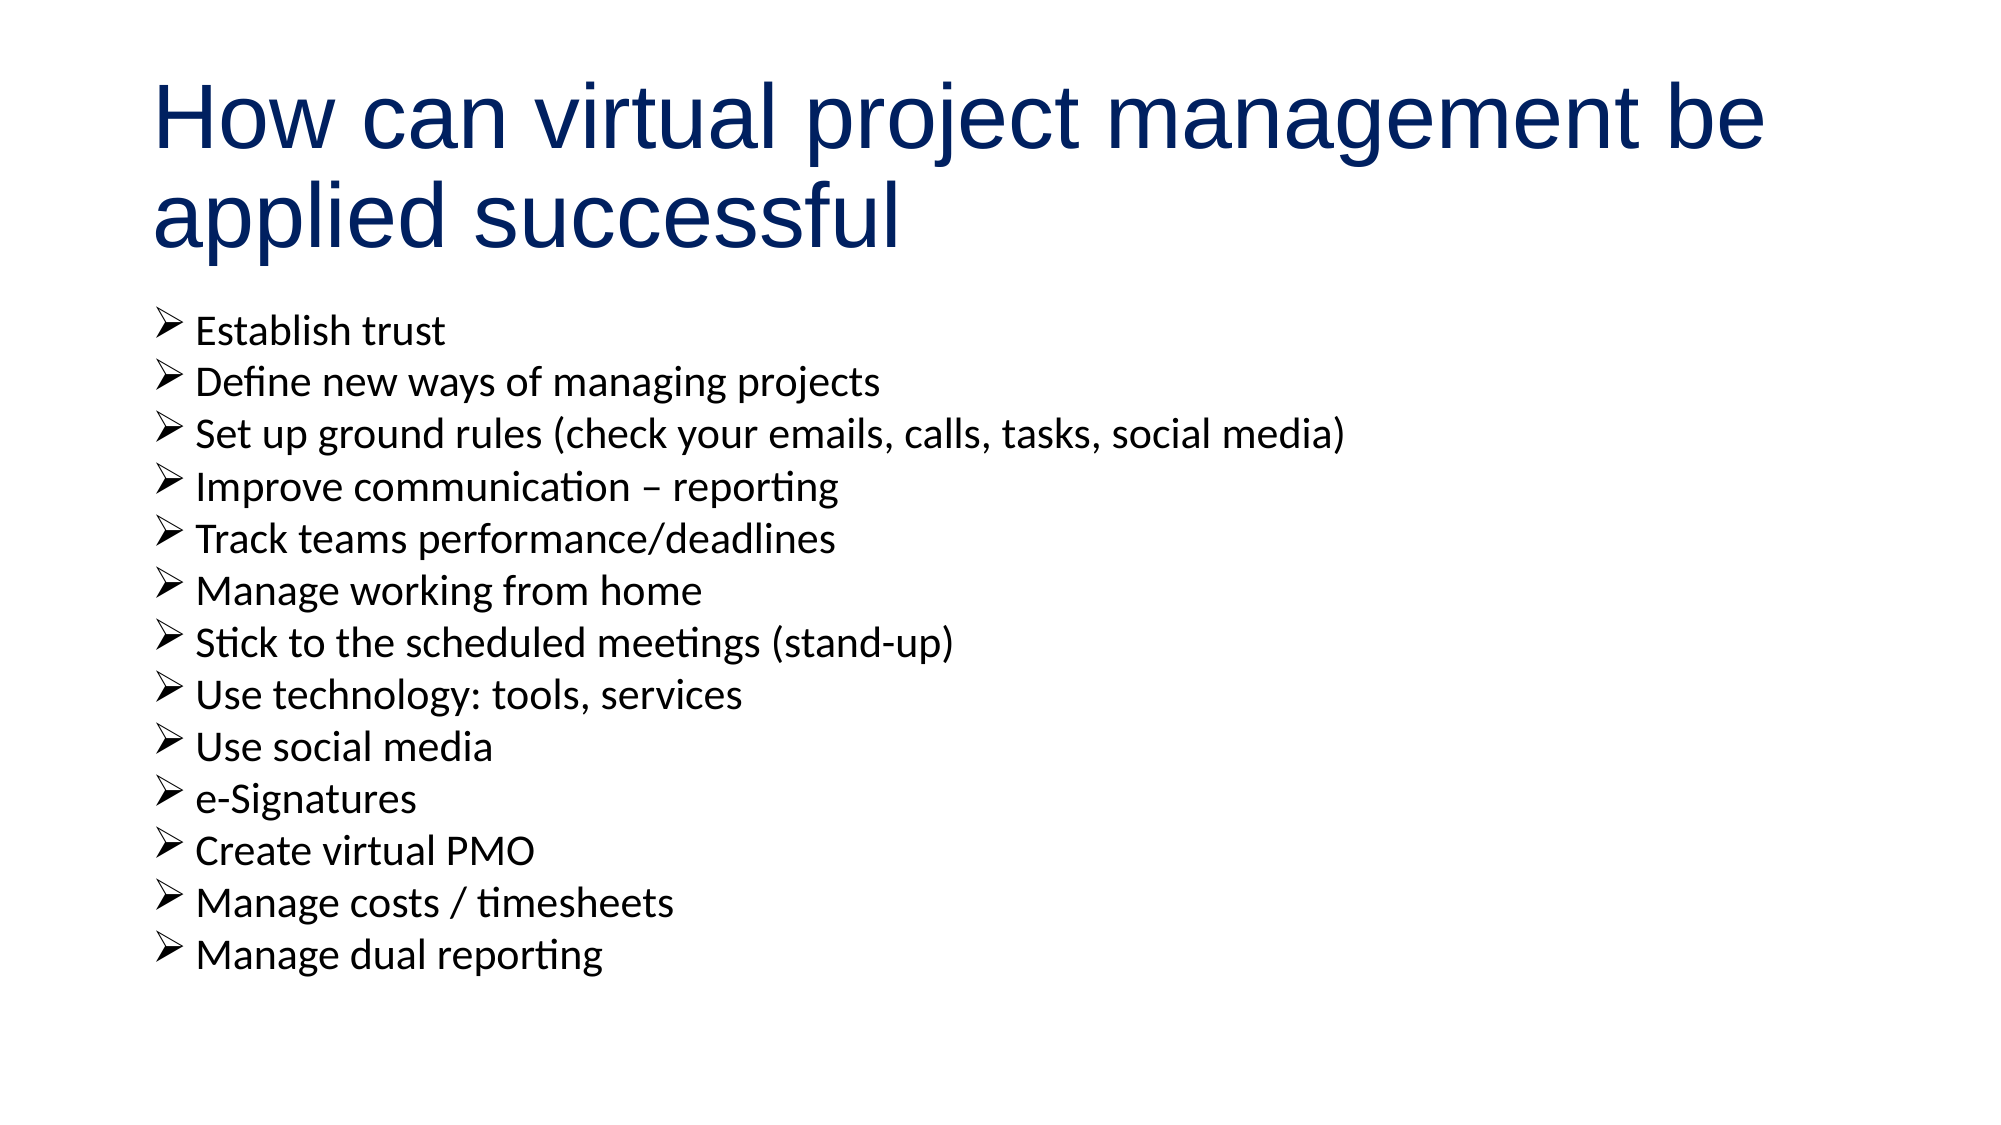

# How can virtual project management be applied successful
 Establish trust
 Define new ways of managing projects
 Set up ground rules (check your emails, calls, tasks, social media)
 Improve communication – reporting
 Track teams performance/deadlines
 Manage working from home
 Stick to the scheduled meetings (stand-up)
 Use technology: tools, services
 Use social media
 e-Signatures
 Create virtual PMO
 Manage costs / timesheets
 Manage dual reporting